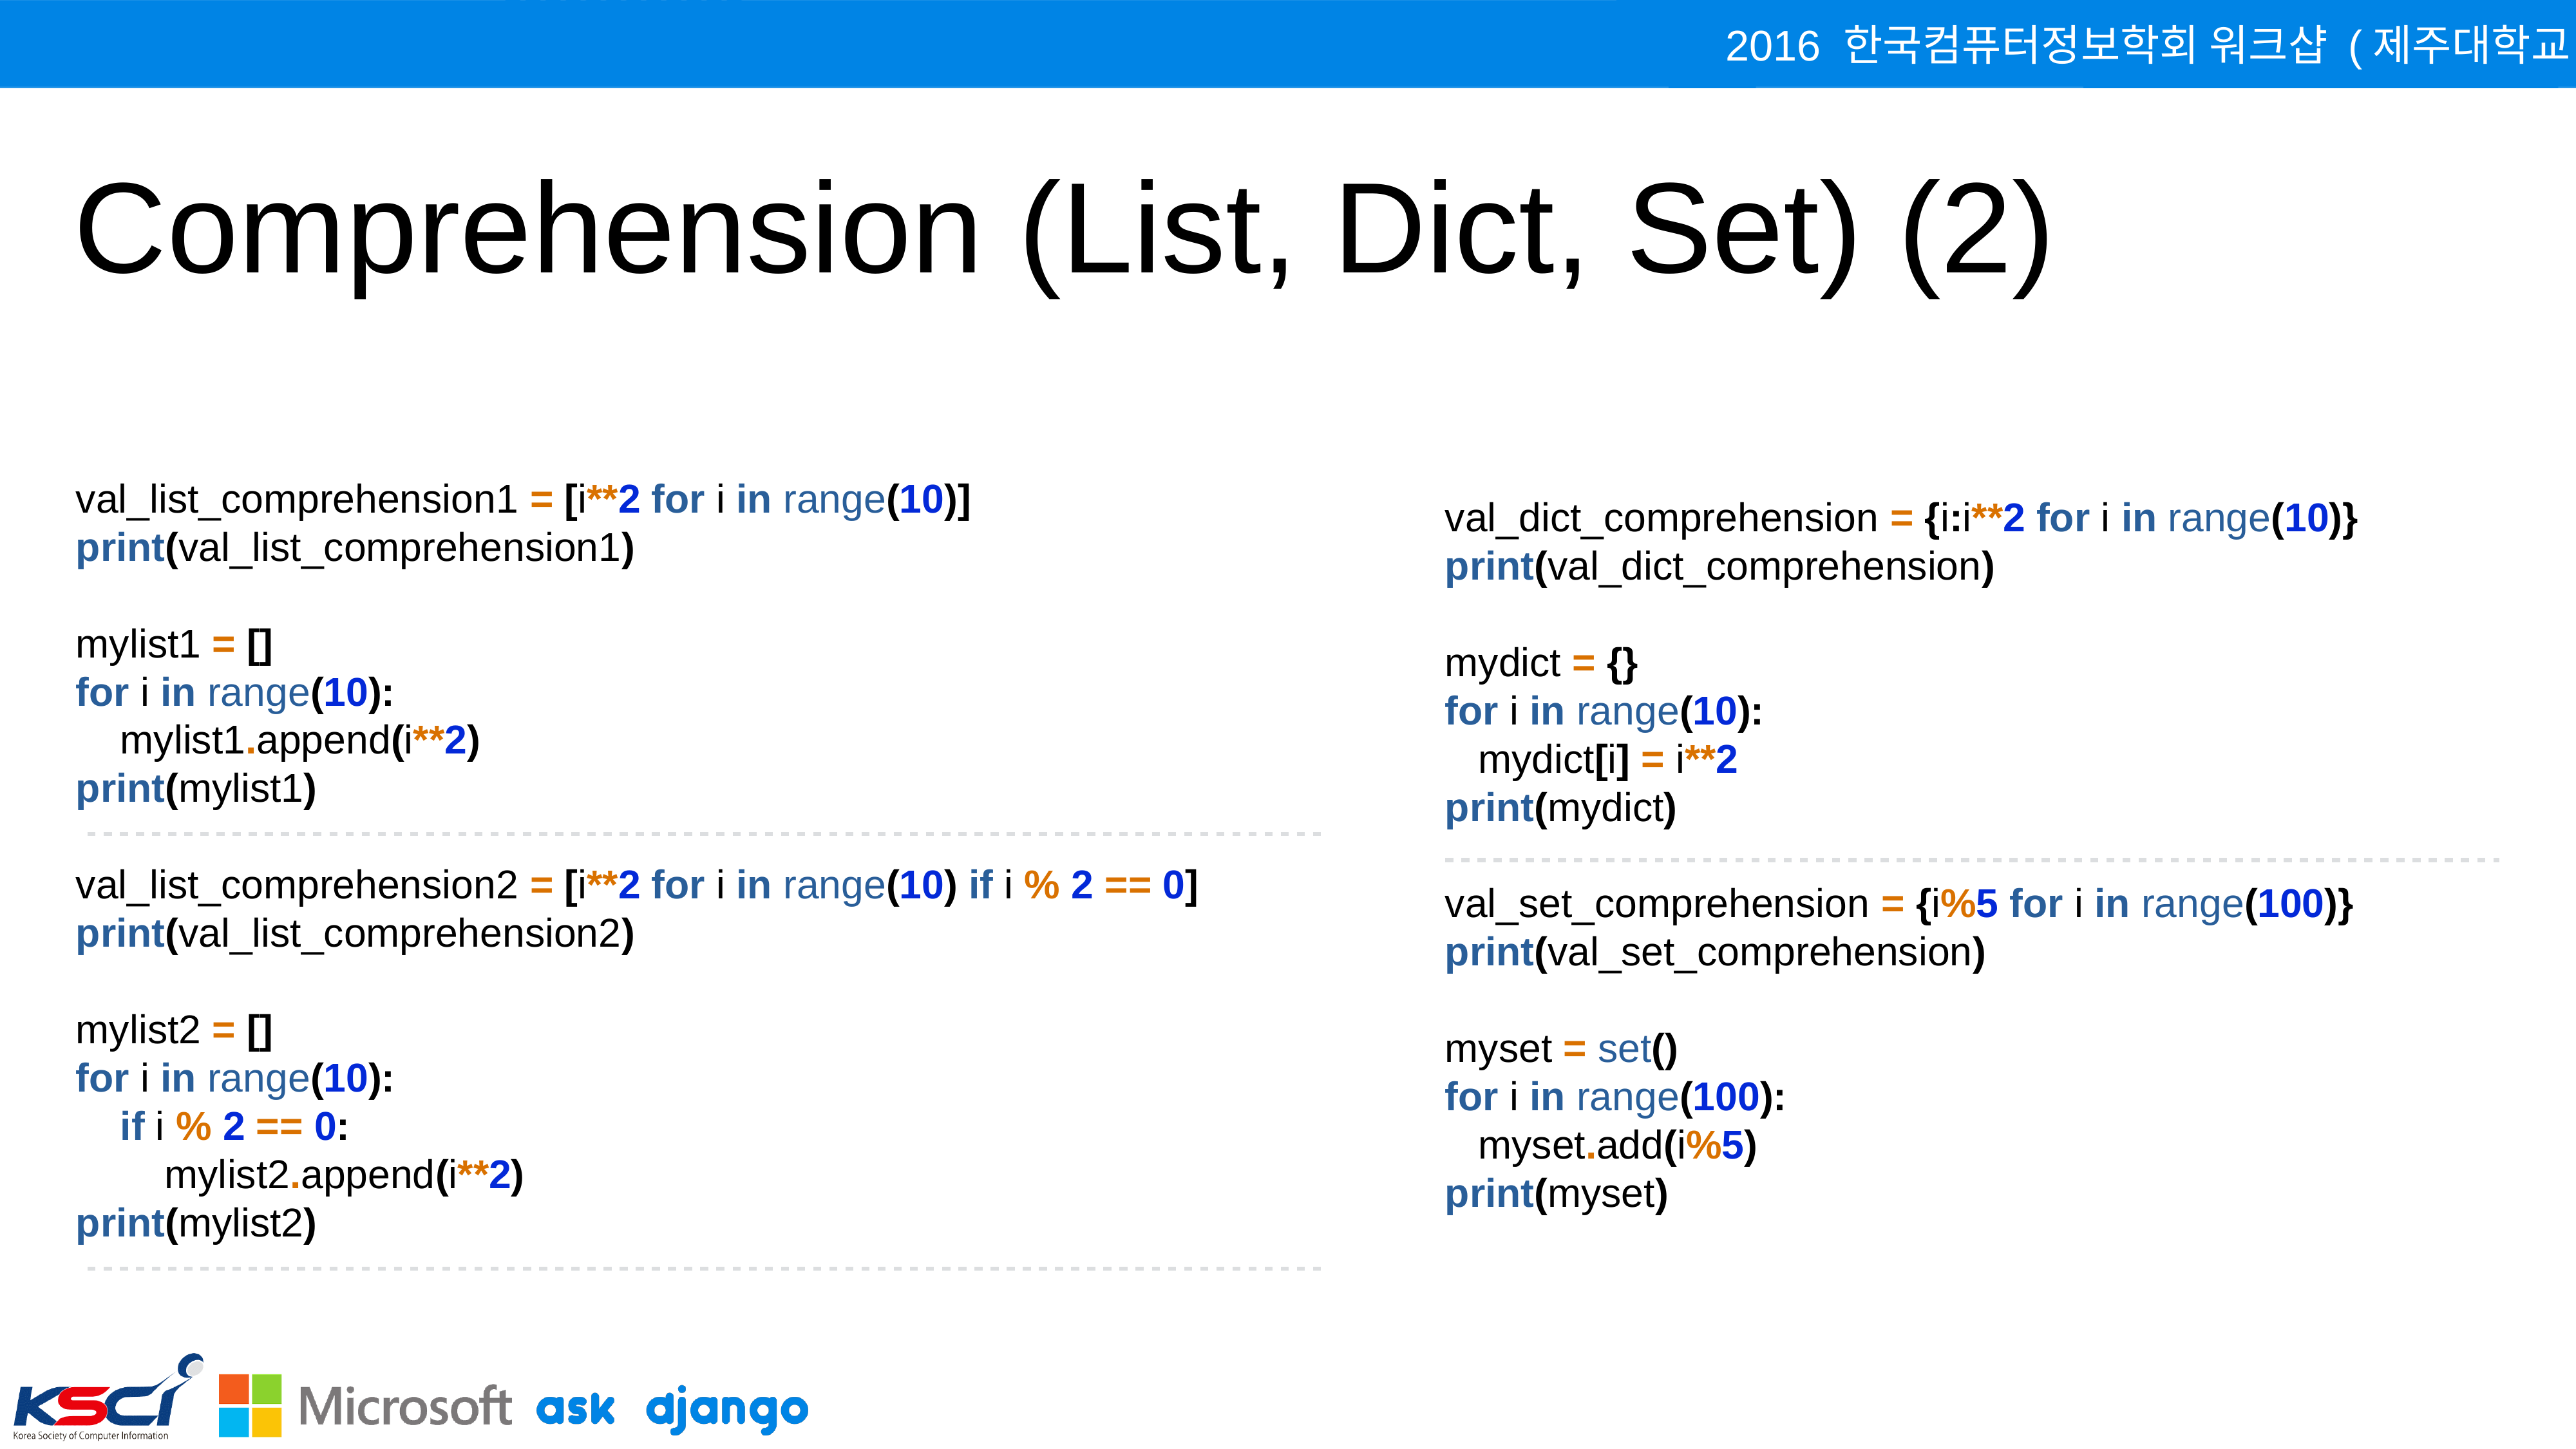

# Comprehension (List, Dict, Set) (2)
val_list_comprehension1 = [i**2 for i in range(10)]
print(val_list_comprehension1)

mylist1 = []
for i in range(10):
    mylist1.append(i**2)
print(mylist1)

val_list_comprehension2 = [i**2 for i in range(10) if i % 2 == 0]
print(val_list_comprehension2)

mylist2 = []
for i in range(10):
    if i % 2 == 0:
        mylist2.append(i**2)
print(mylist2)

val_dict_comprehension = {i:i**2 for i in range(10)}
print(val_dict_comprehension)

mydict = {}
for i in range(10):
   mydict[i] = i**2
print(mydict)

val_set_comprehension = {i%5 for i in range(100)}
print(val_set_comprehension)

myset = set()
for i in range(100):
   myset.add(i%5)
print(myset)